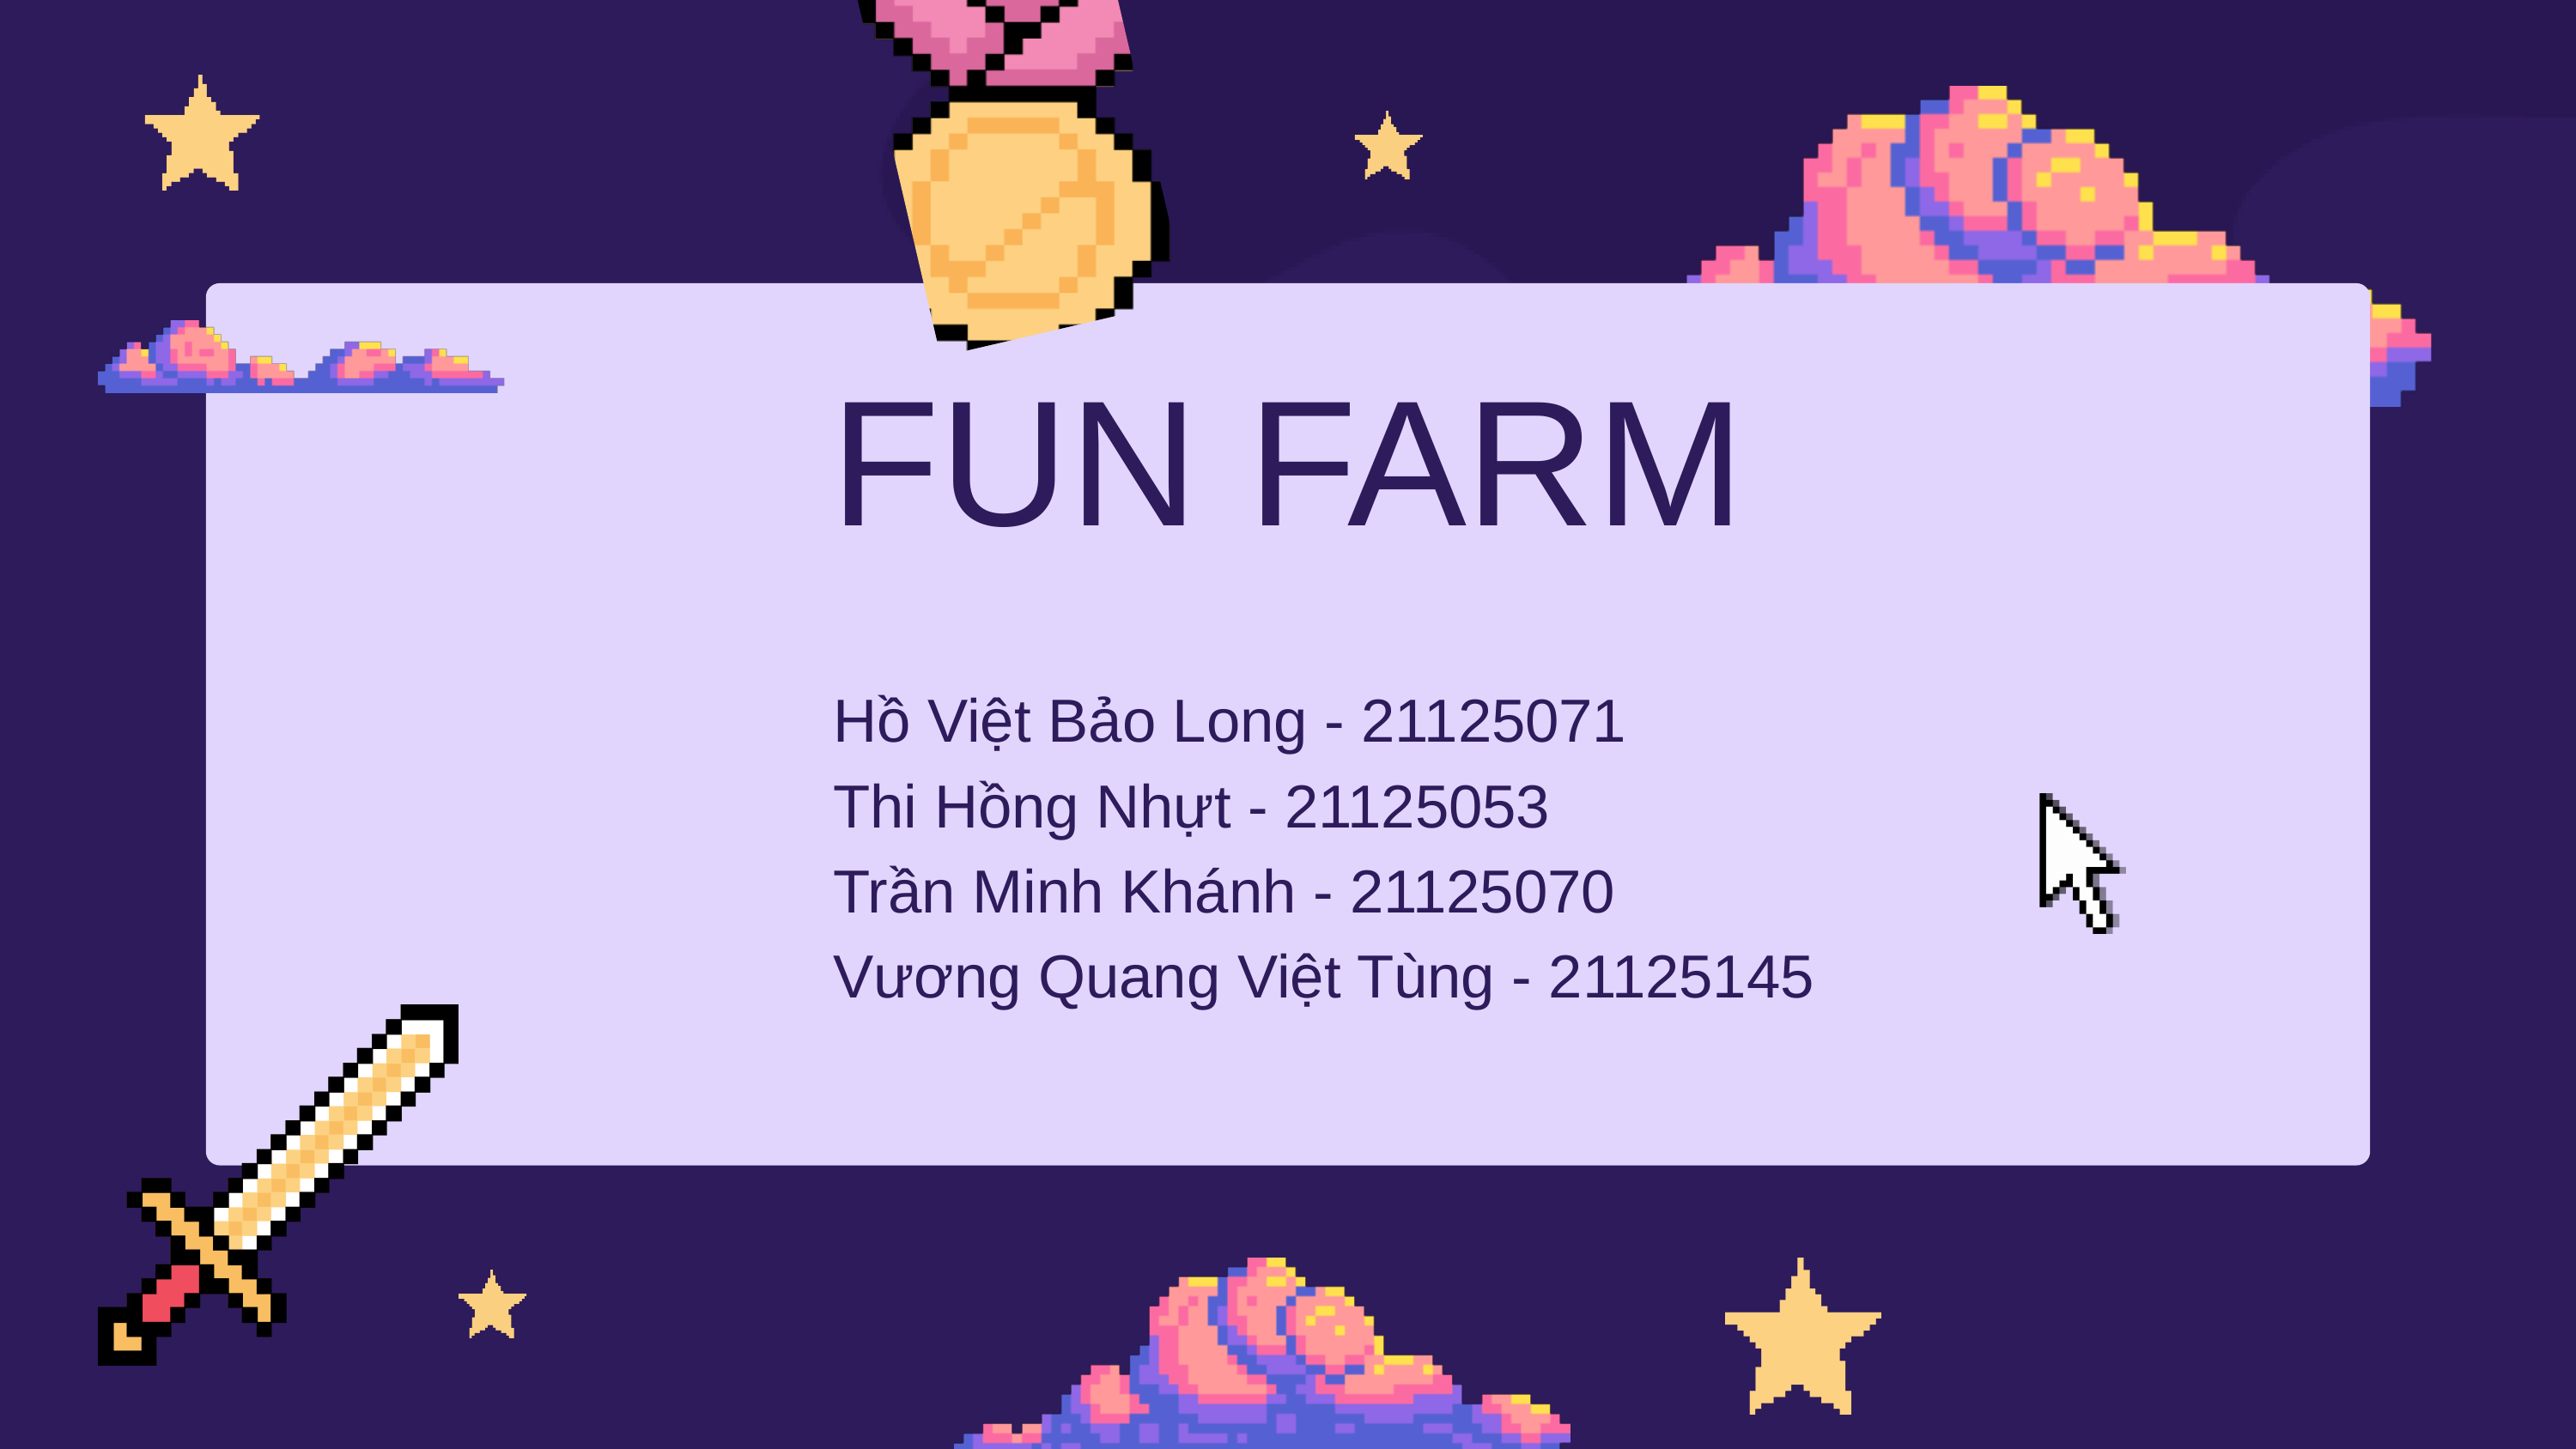

FUN FARM
Hồ Việt Bảo Long - 21125071
Thi Hồng Nhựt - 21125053
Trần Minh Khánh - 21125070
Vương Quang Việt Tùng - 21125145